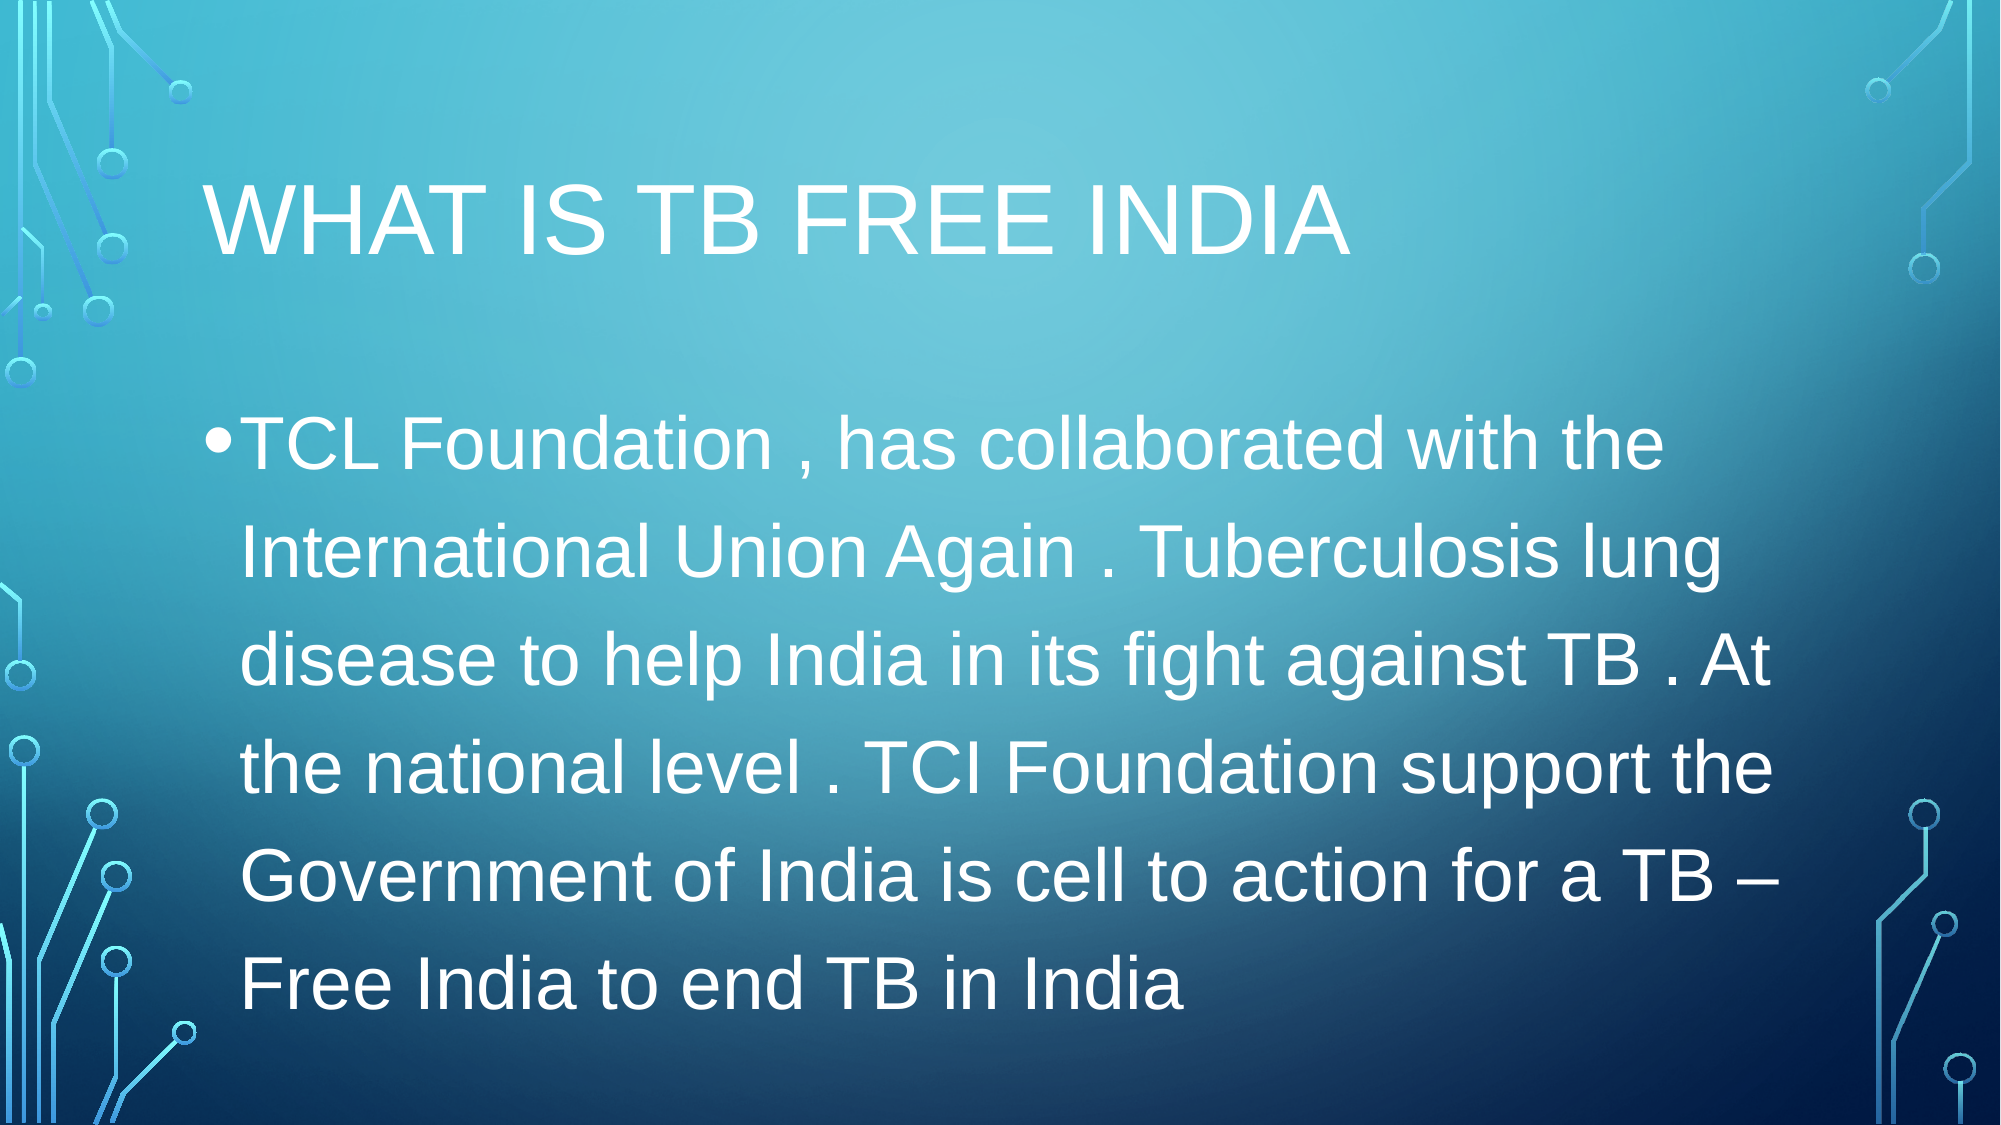

# What is tb free India
TCL Foundation , has collaborated with the International Union Again . Tuberculosis lung disease to help India in its fight against TB . At the national level . TCI Foundation support the Government of India is cell to action for a TB – Free India to end TB in India